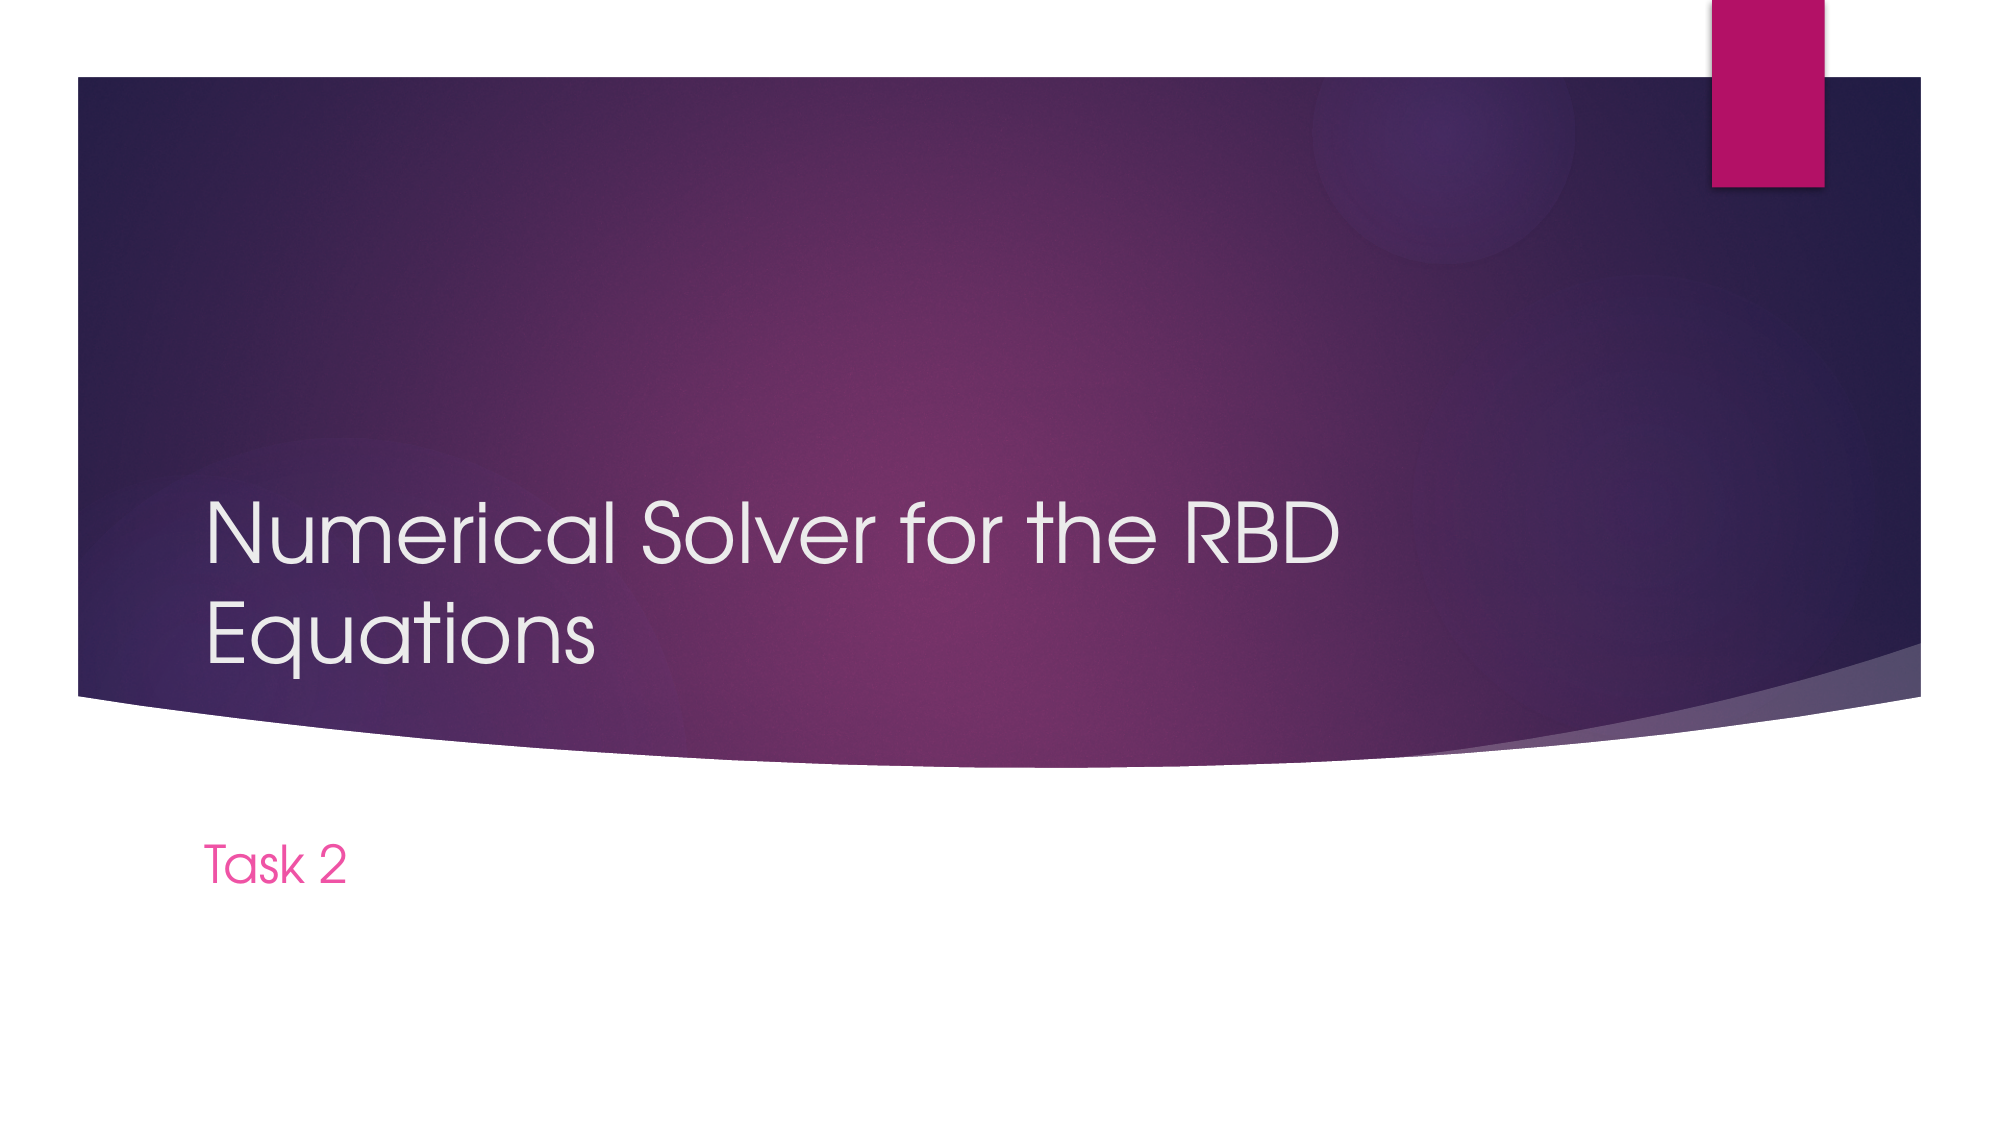

# Numerical Solver for the RBD Equations
Task 2